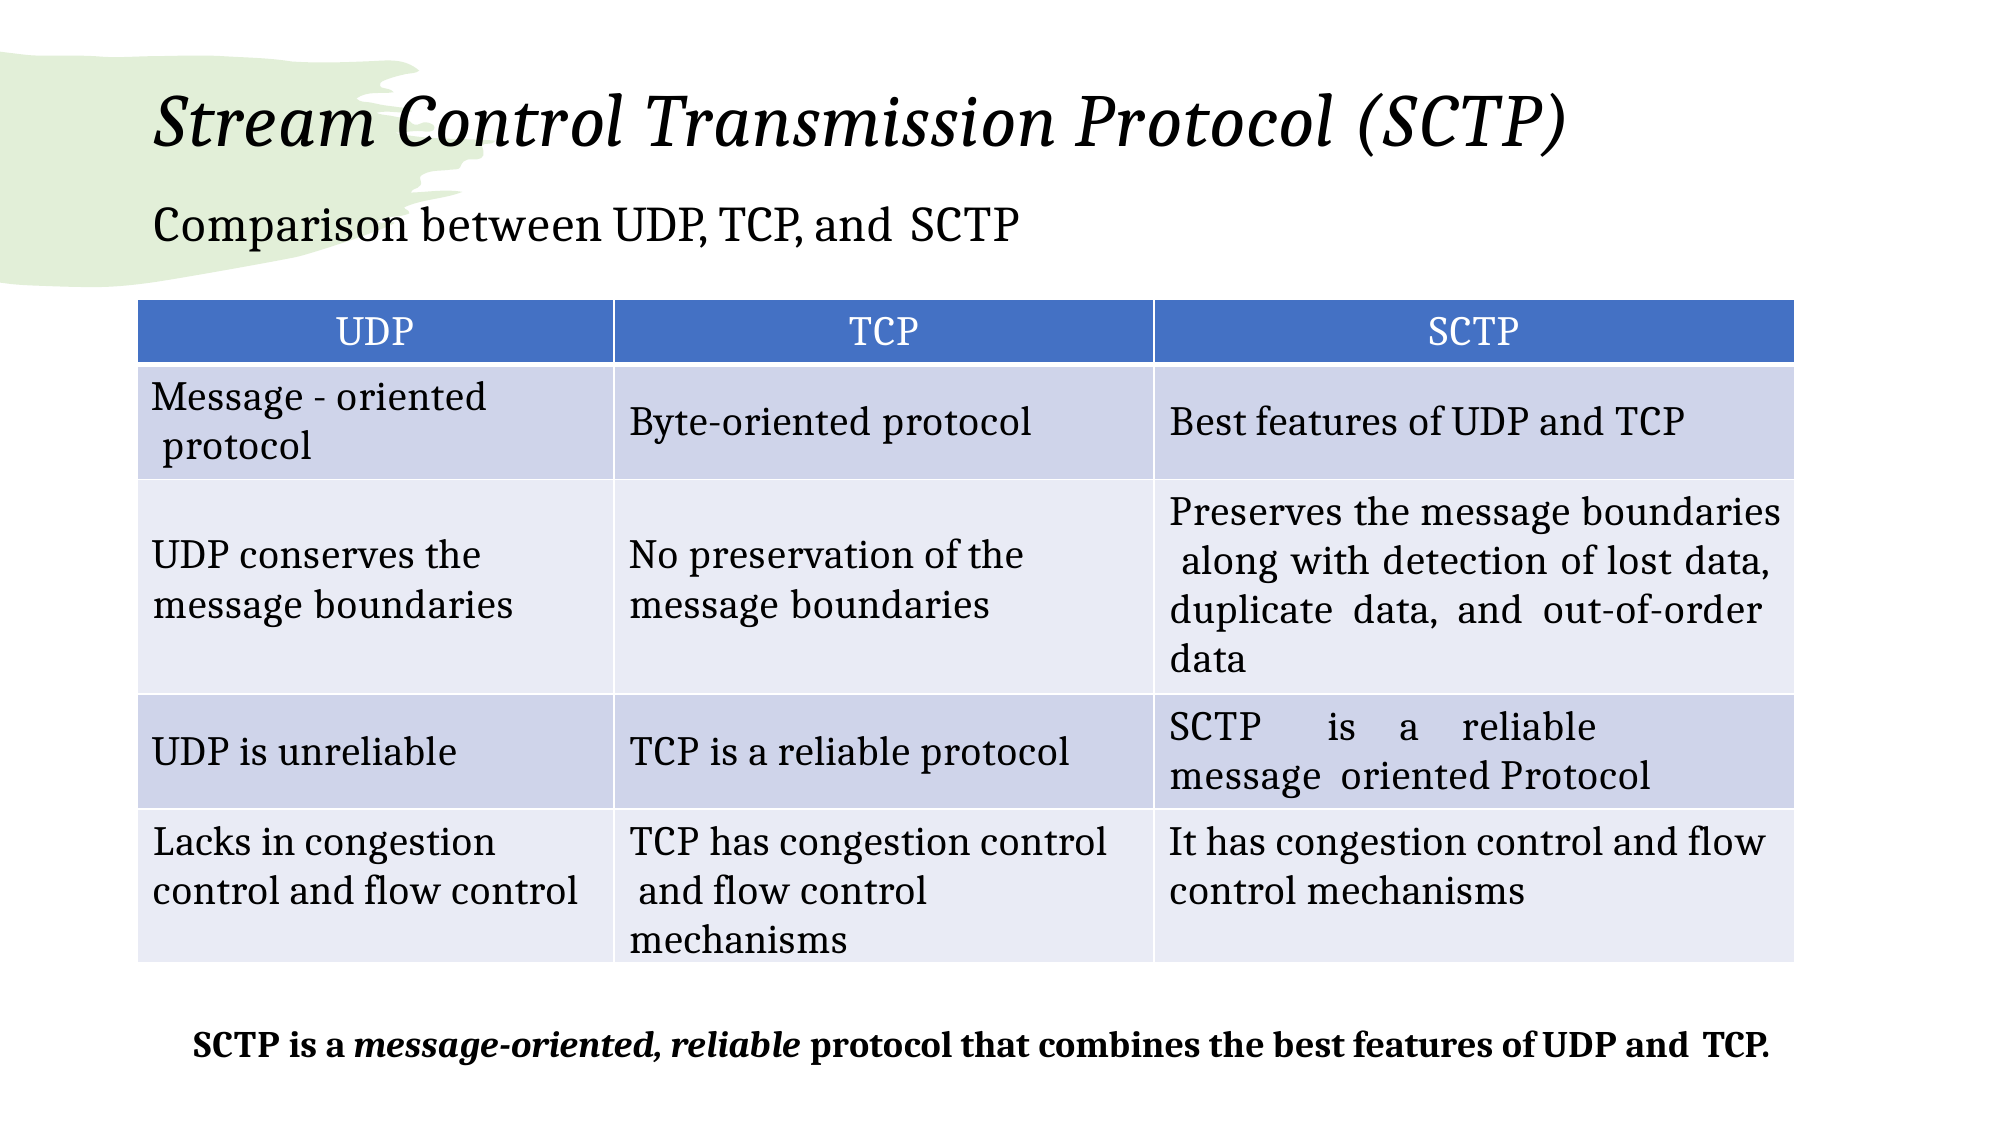

# Stream Control Transmission Protocol (SCTP)
Comparison between UDP, TCP, and SCTP
| UDP | TCP | SCTP |
| --- | --- | --- |
| Message - oriented protocol | Byte-oriented protocol | Best features of UDP and TCP |
| UDP conserves the message boundaries | No preservation of the message boundaries | Preserves the message boundaries along with detection of lost data, duplicate data, and out-of-order data |
| UDP is unreliable | TCP is a reliable protocol | SCTP is a reliable message oriented Protocol |
| Lacks in congestion control and flow control | TCP has congestion control and flow control mechanisms | It has congestion control and flow control mechanisms |
SCTP is a message-oriented, reliable protocol that combines the best features of UDP and TCP.